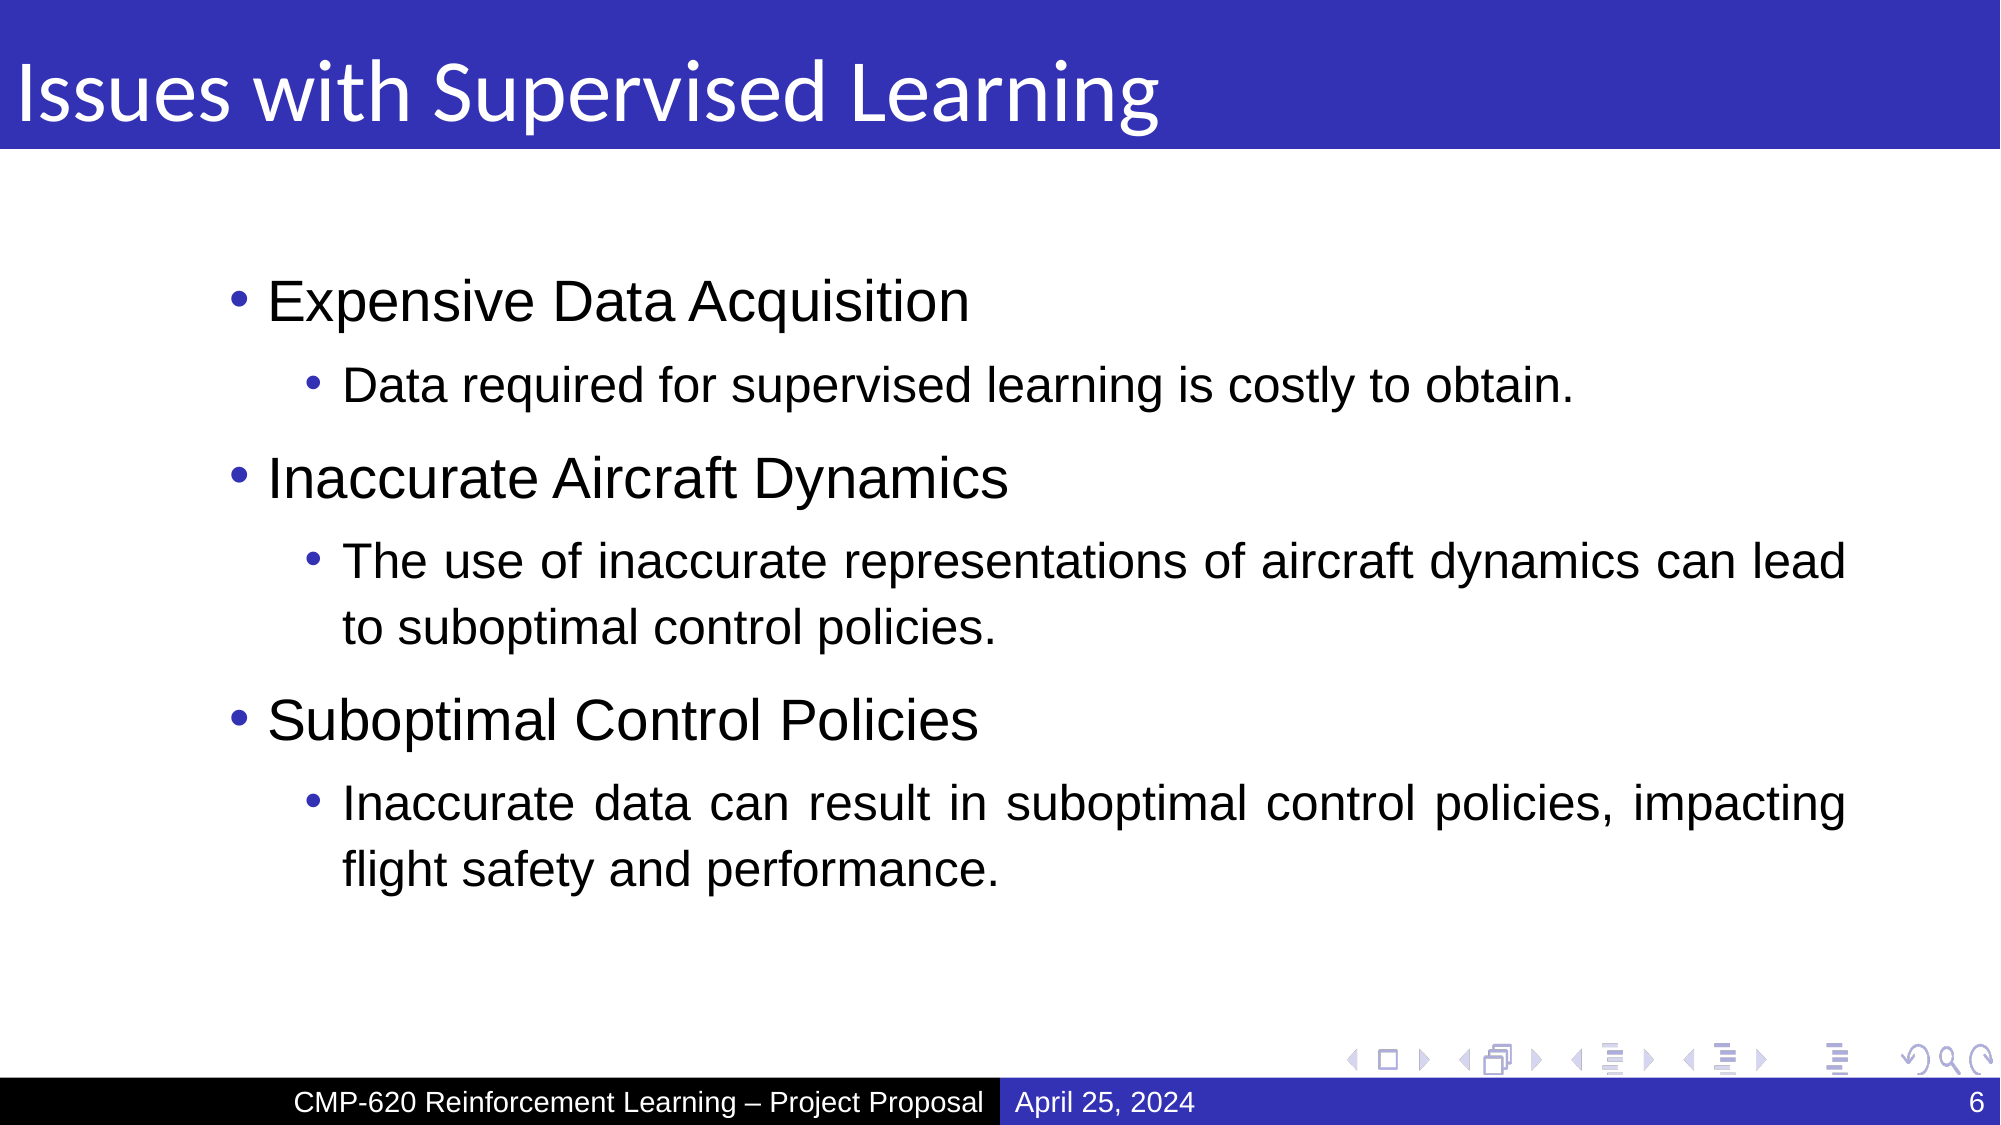

# Issues with Supervised Learning
Expensive Data Acquisition
Data required for supervised learning is costly to obtain.
Inaccurate Aircraft Dynamics
The use of inaccurate representations of aircraft dynamics can lead to suboptimal control policies.
Suboptimal Control Policies
Inaccurate data can result in suboptimal control policies, impacting flight safety and performance.

CMP-620 Reinforcement Learning – Project Proposal
April 25, 2024
6